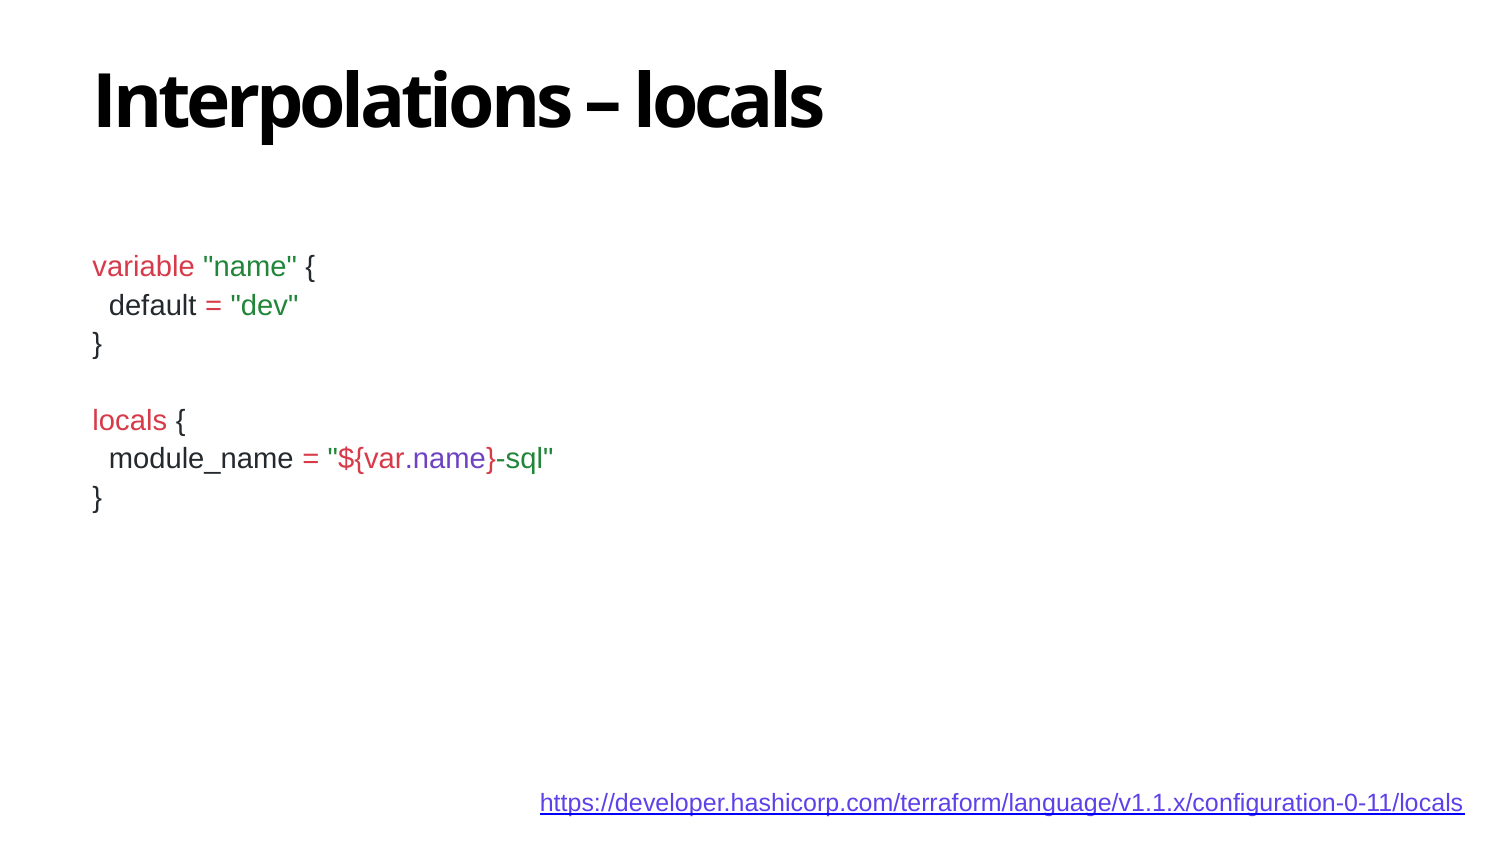

# Interpolations – locals

variable "name" {
  default = "dev"
}

locals {
  module_name = "${var.name}-sql"
}
https://developer.hashicorp.com/terraform/language/v1.1.x/configuration-0-11/locals